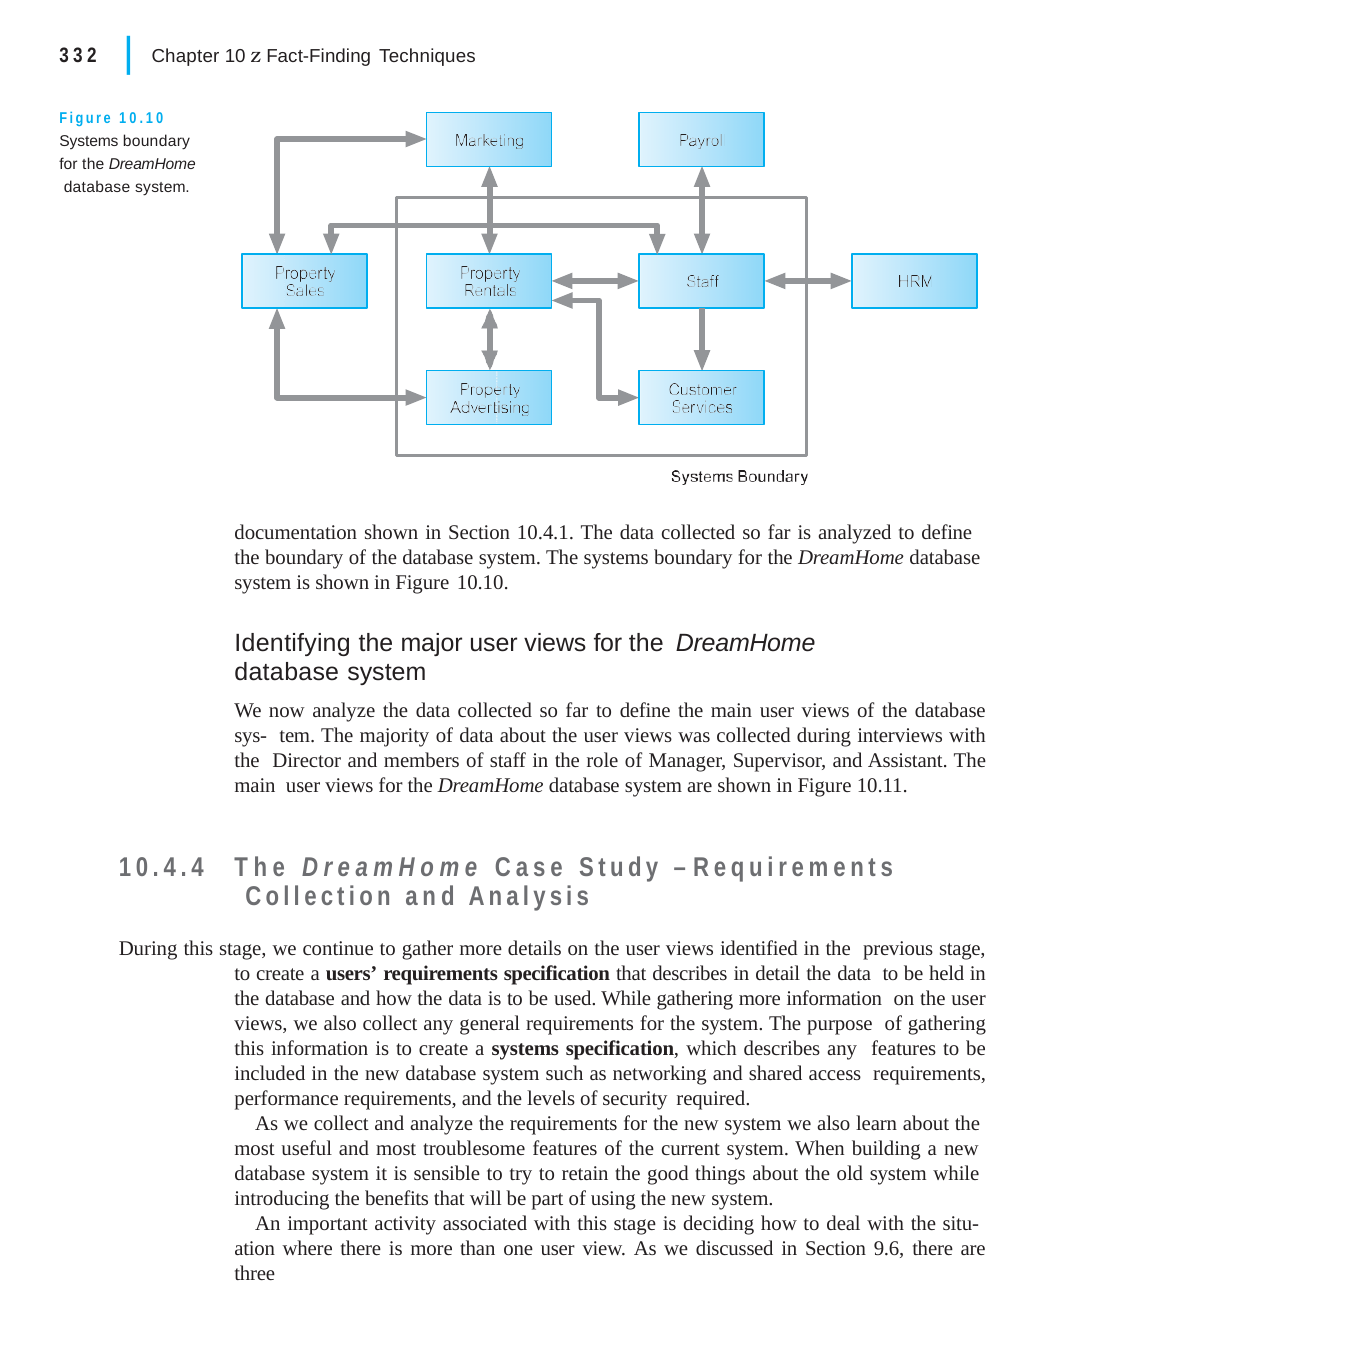

|
332	Chapter 10 z Fact-Finding Techniques
Figure 10.10  Systems boundary  for the DreamHome  database system.

documentation shown in Section 10.4.1. The data collected so far is analyzed to define   the boundary of the database system. The systems boundary for the DreamHome database  system is shown in Figure 10.10.

Identifying the major user views for the DreamHome
database system
We now analyze the data collected so far to define the main user views of the database sys-  tem. The majority of data about the user views was collected during interviews with the  Director and members of staff in the role of Manager, Supervisor, and Assistant. The main  user views for the DreamHome database system are shown in Figure 10.11.

10.4.4	The DreamHome Case Study – Requirements  Collection and Analysis
During this stage, we continue to gather more details on the user views identified in the  previous stage, to create a users’ requirements specification that describes in detail the data  to be held in the database and how the data is to be used. While gathering more information  on the user views, we also collect any general requirements for the system. The purpose  of gathering this information is to create a systems specification, which describes any  features to be included in the new database system such as networking and shared access  requirements, performance requirements, and the levels of security required.
As we collect and analyze the requirements for the new system we also learn about the  most useful and most troublesome features of the current system. When building a new  database system it is sensible to try to retain the good things about the old system while  introducing the benefits that will be part of using the new system.
An important activity associated with this stage is deciding how to deal with the situ-  ation where there is more than one user view. As we discussed in Section 9.6, there are three